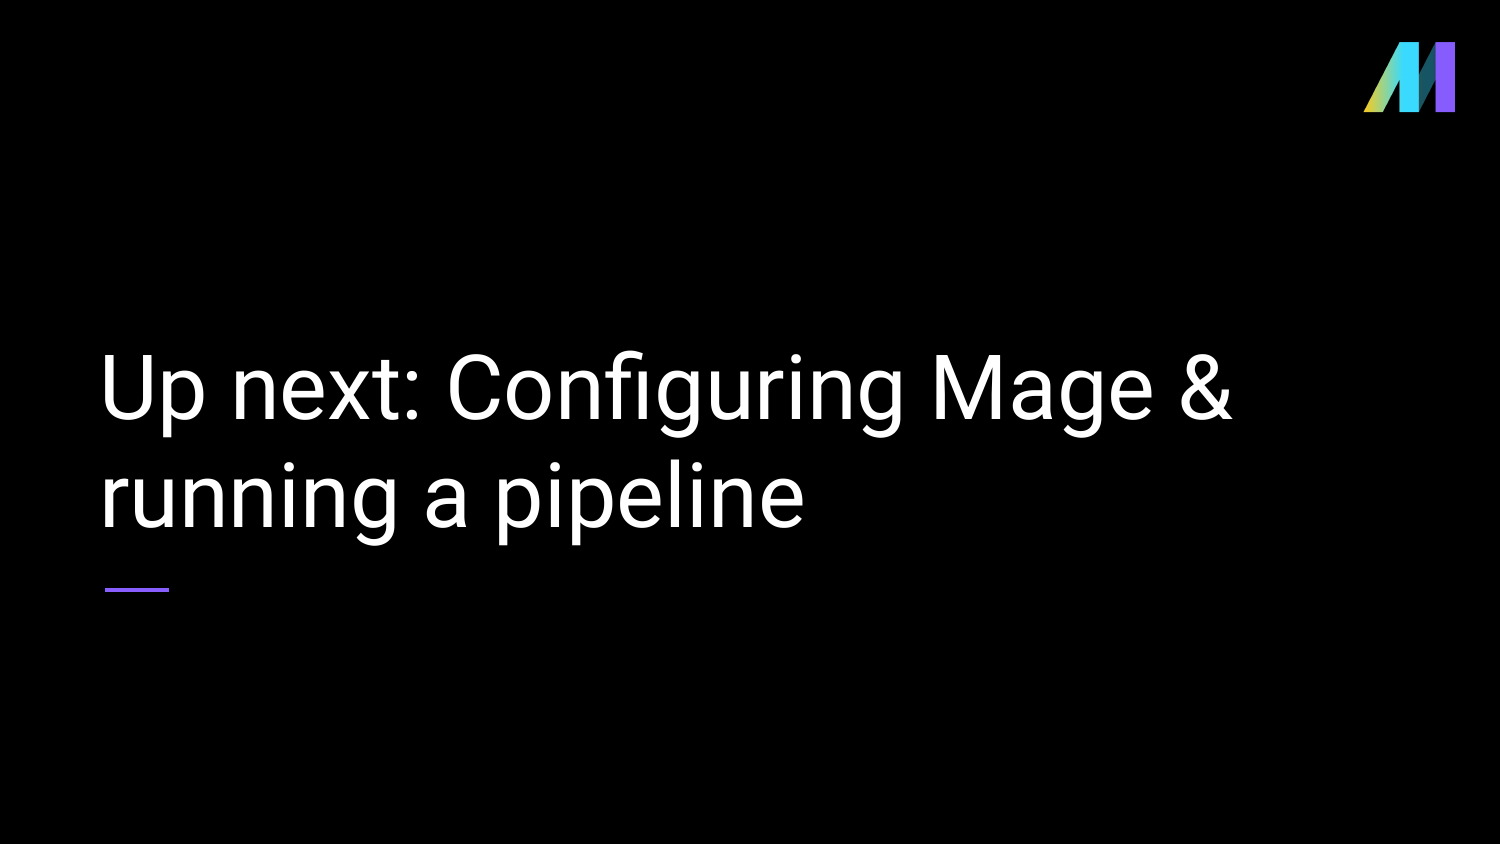

# Up next: Configuring Mage & running a pipeline